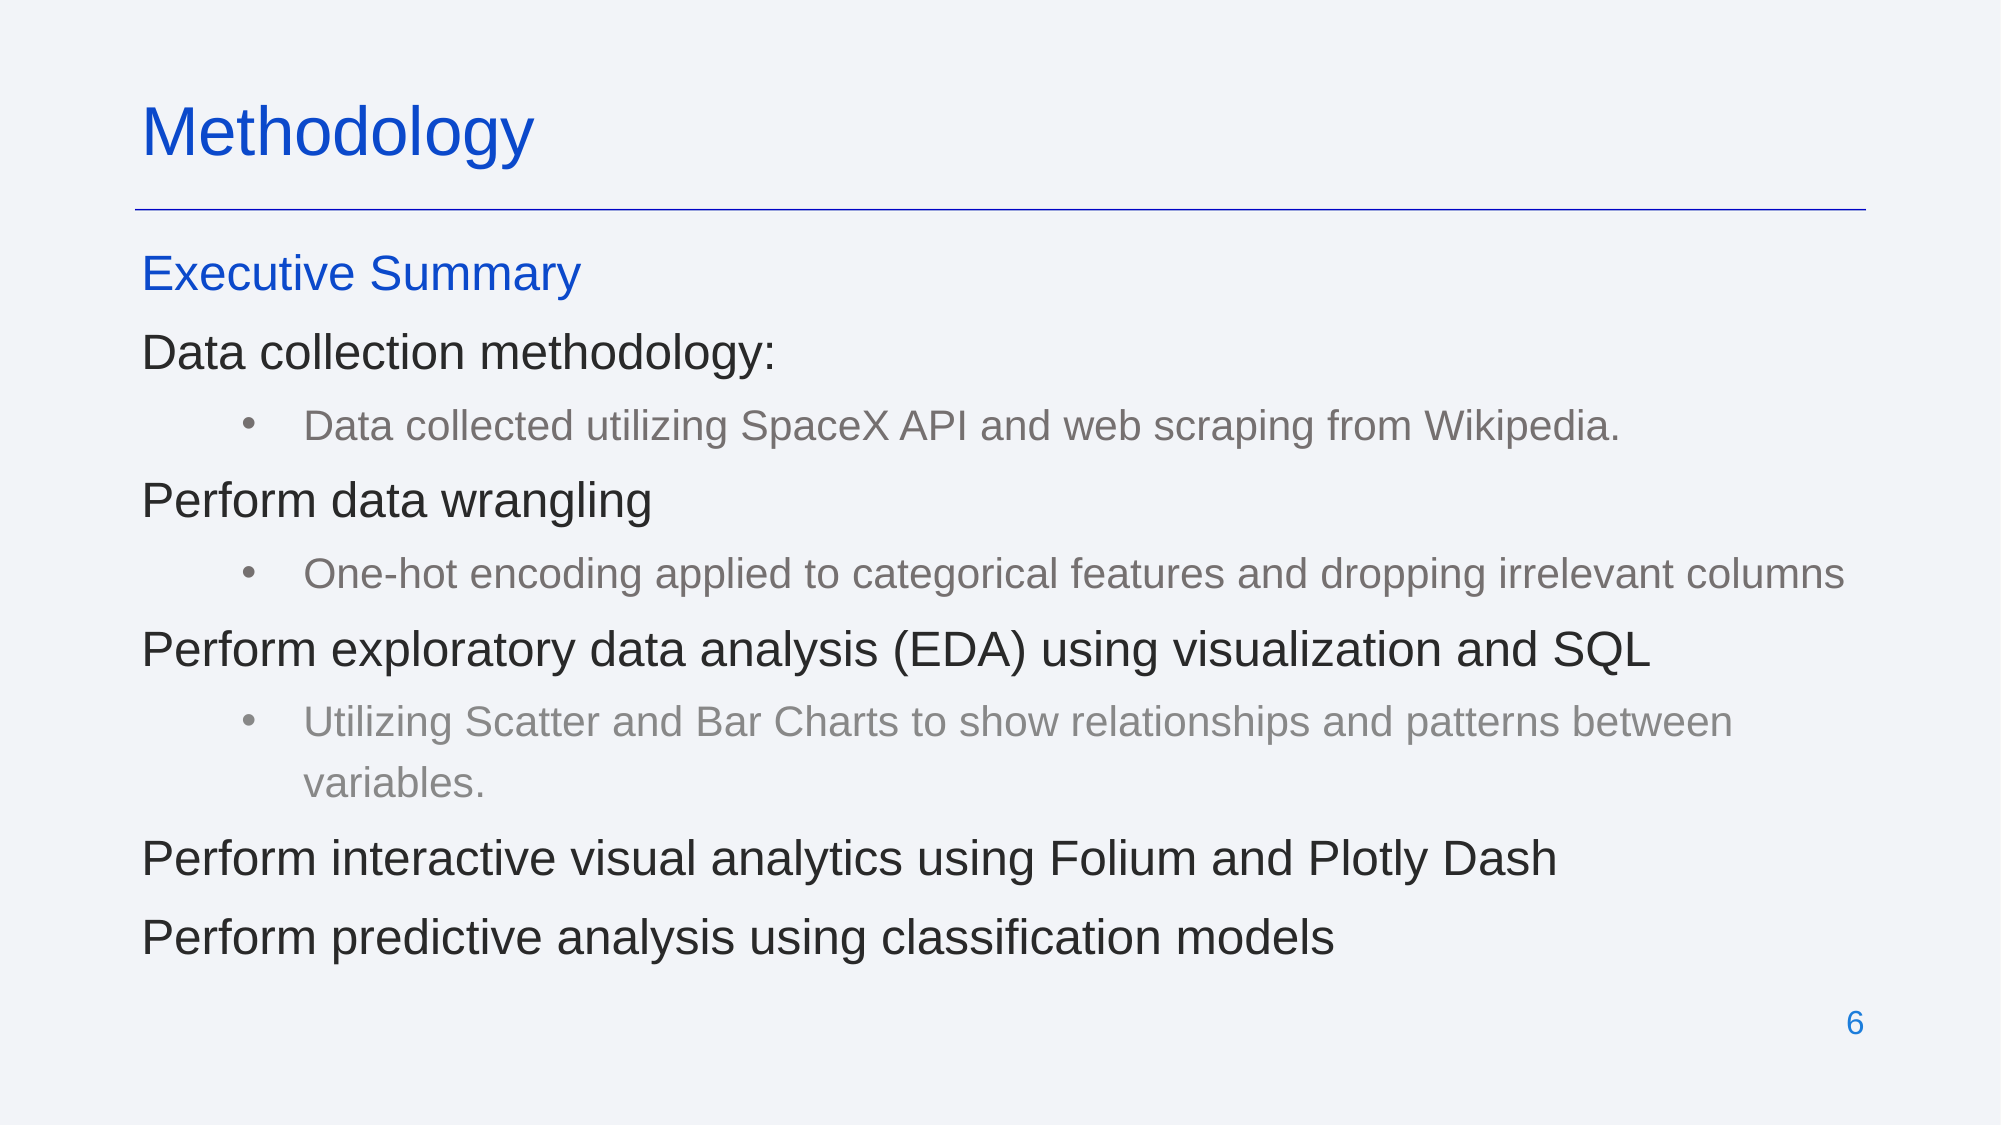

Methodology
Executive Summary
Data collection methodology:
Data collected utilizing SpaceX API and web scraping from Wikipedia.
Perform data wrangling
One-hot encoding applied to categorical features and dropping irrelevant columns
Perform exploratory data analysis (EDA) using visualization and SQL
Utilizing Scatter and Bar Charts to show relationships and patterns between variables.
Perform interactive visual analytics using Folium and Plotly Dash
Perform predictive analysis using classification models

6